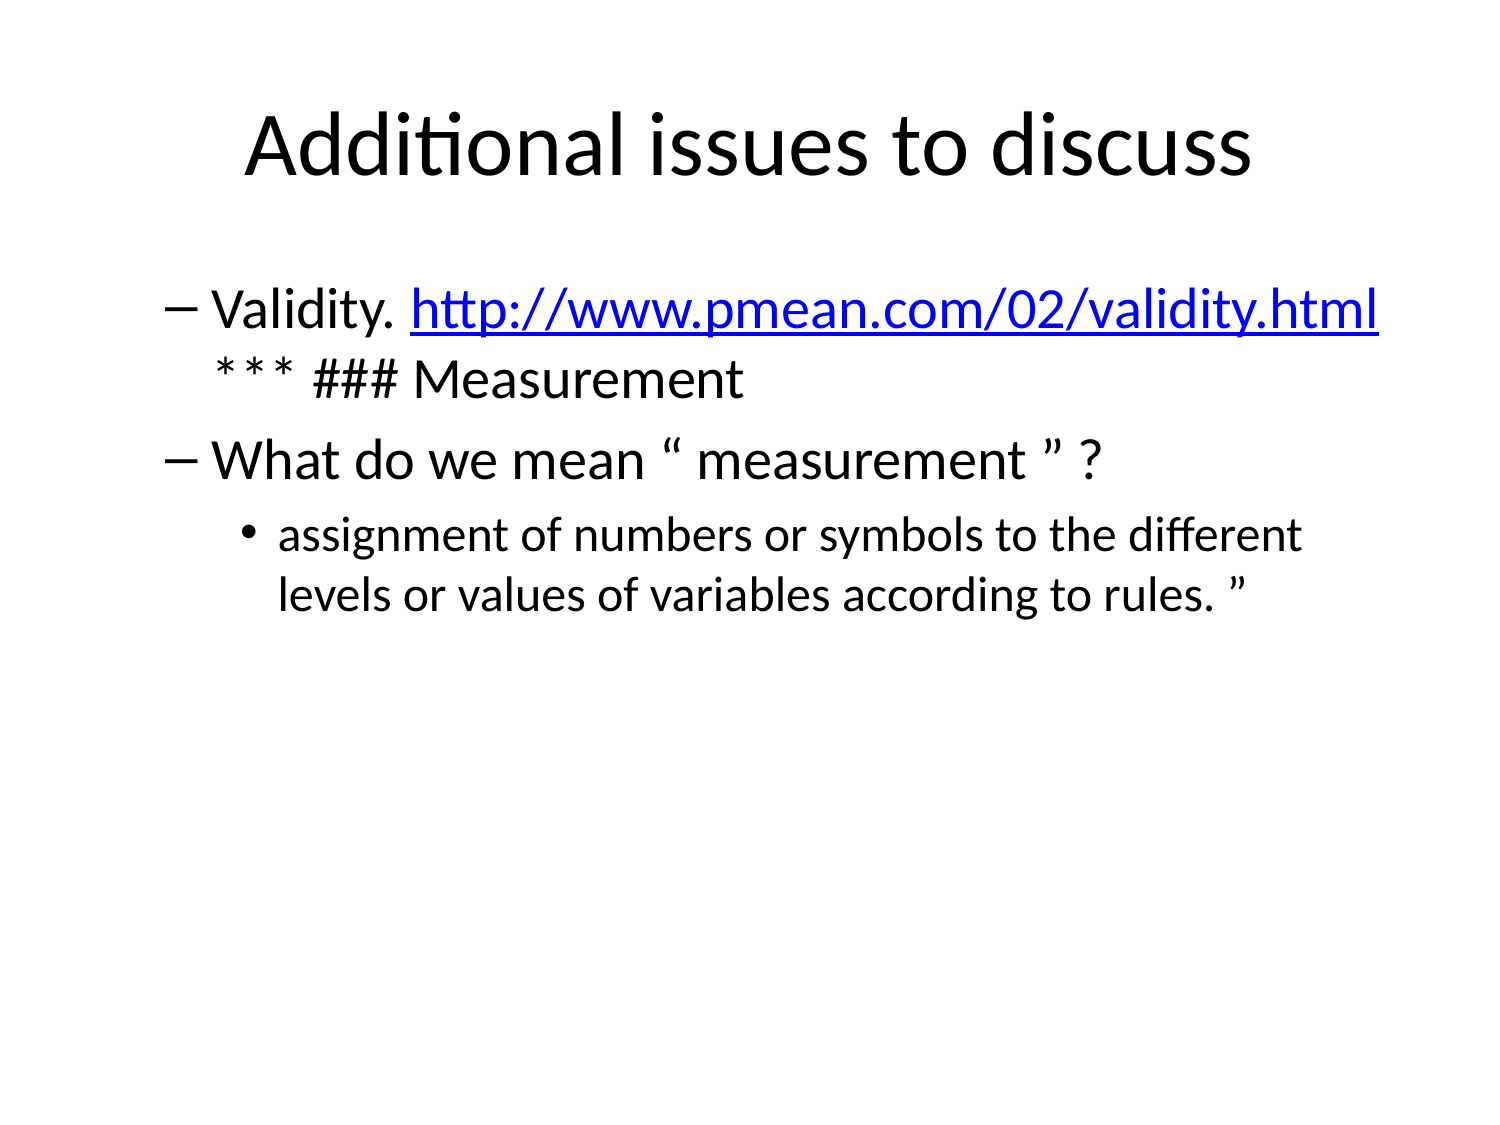

# Additional issues to discuss
Validity. http://www.pmean.com/02/validity.html *** ### Measurement
What do we mean “ measurement ” ?
assignment of numbers or symbols to the different levels or values of variables according to rules. ”